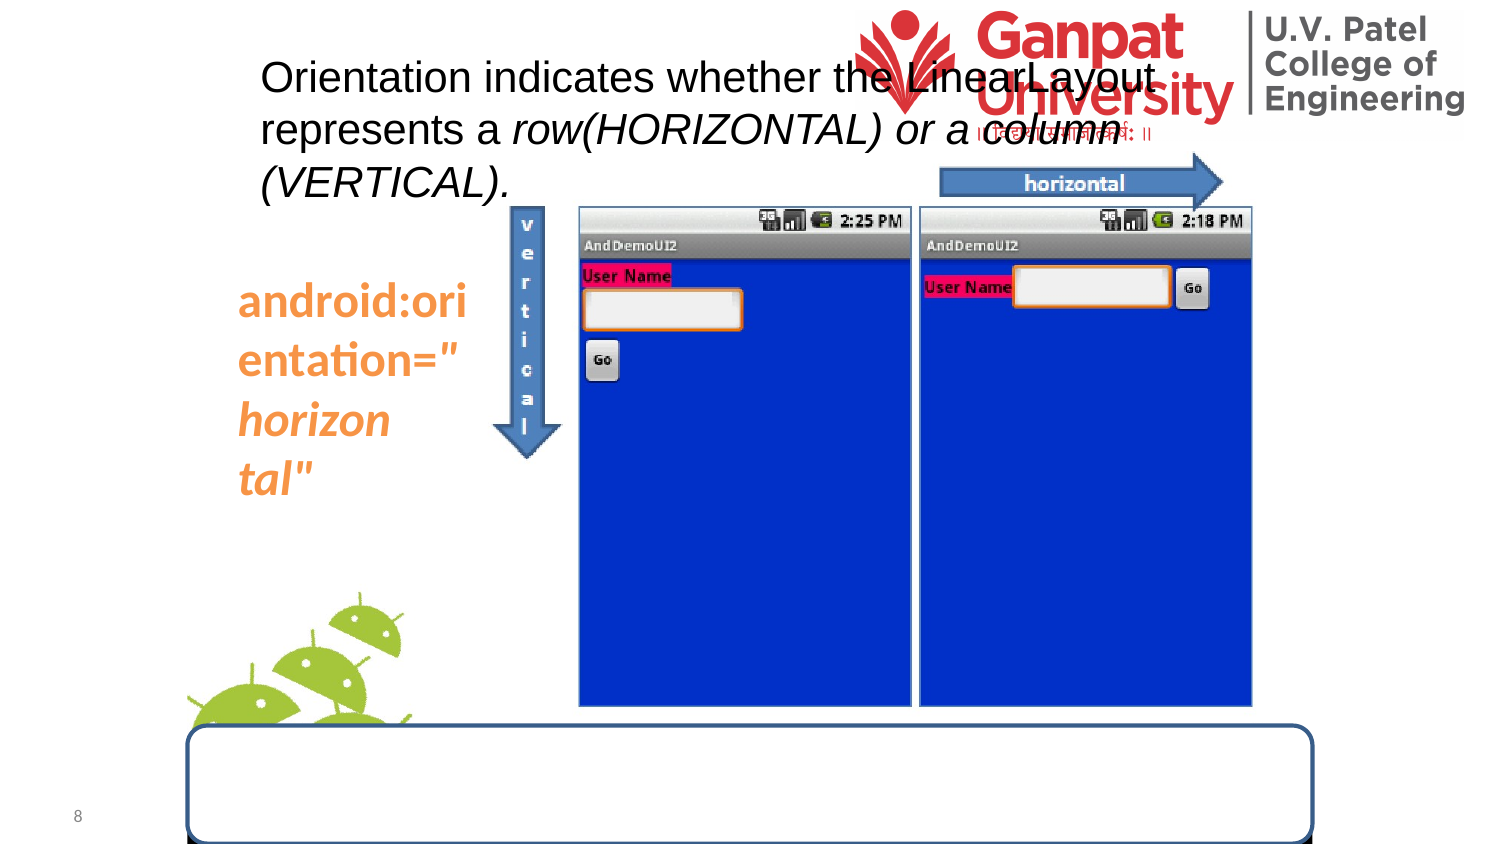

# Orientation indicates whether the LinearLayout  represents a row(HORIZONTAL) or a column (VERTICAL).

android:orientation="  horizon  tal"

8